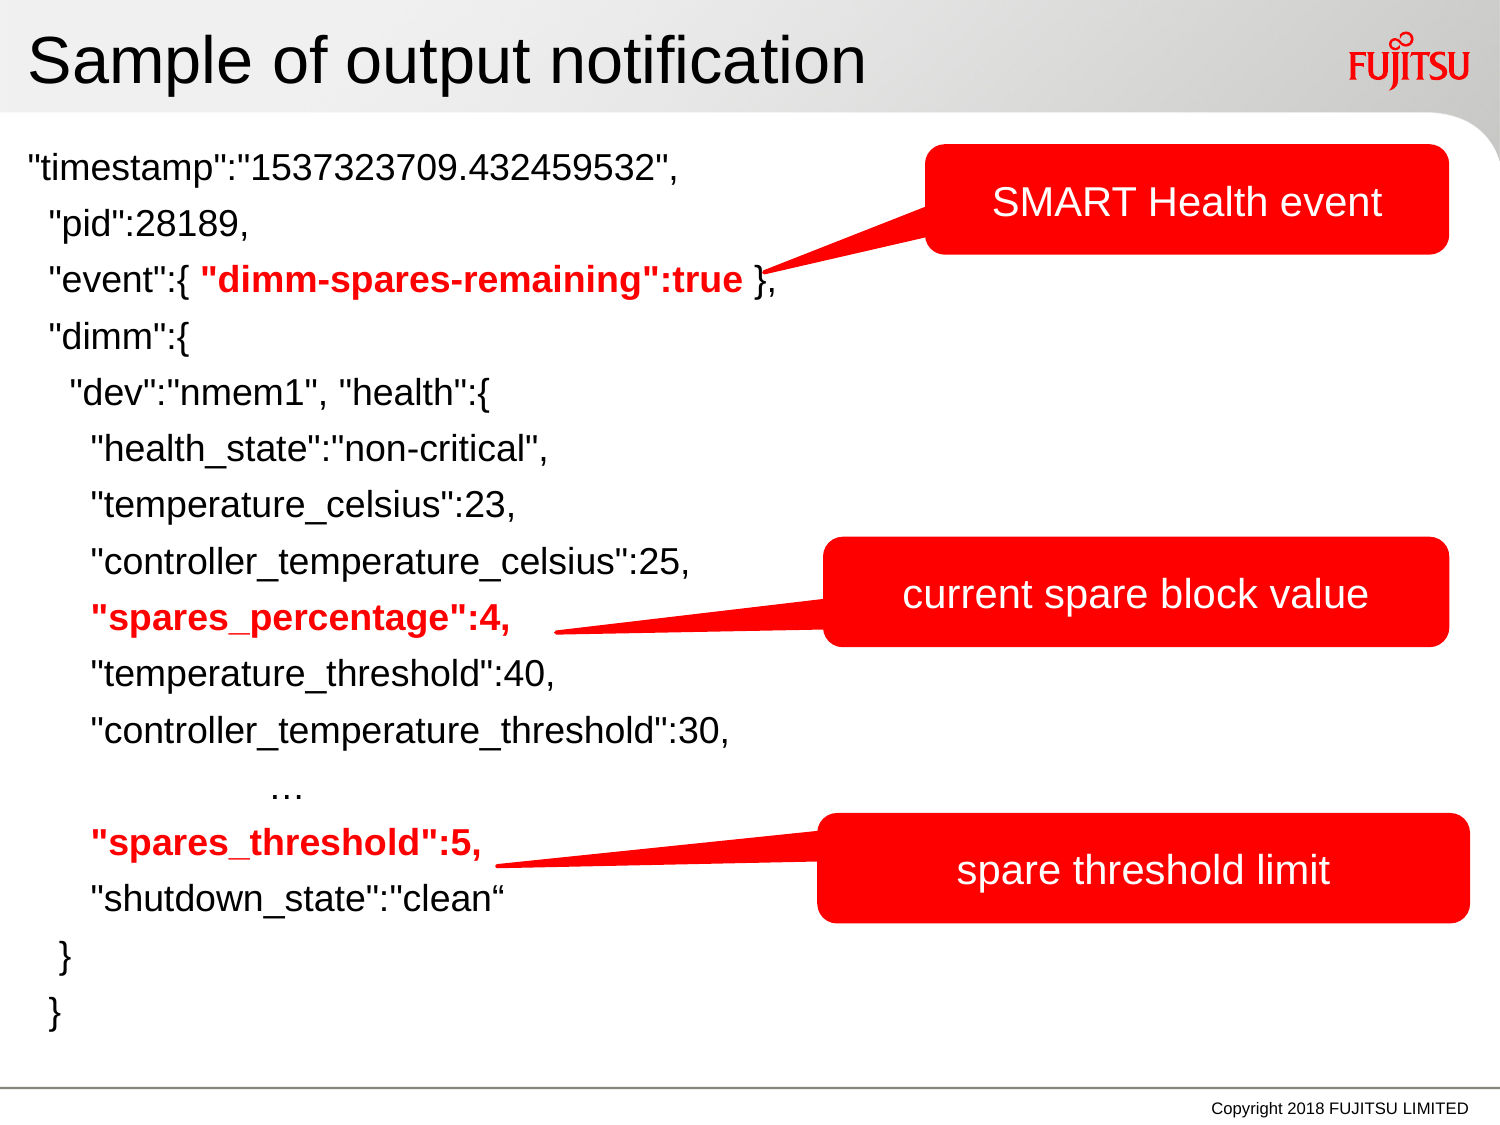

# Sample of output notification
"timestamp":"1537323709.432459532",
  "pid":28189,
  "event":{ "dimm-spares-remaining":true },
  "dimm":{
    "dev":"nmem1", "health":{
      "health_state":"non-critical",
      "temperature_celsius":23,
      "controller_temperature_celsius":25,
      "spares_percentage":4,
      "temperature_threshold":40,
      "controller_temperature_threshold":30,
                       …
      "spares_threshold":5,
      "shutdown_state":"clean“
   }
  }
SMART Health event
current spare block value
spare threshold limit
Copyright 2018 FUJITSU LIMITED